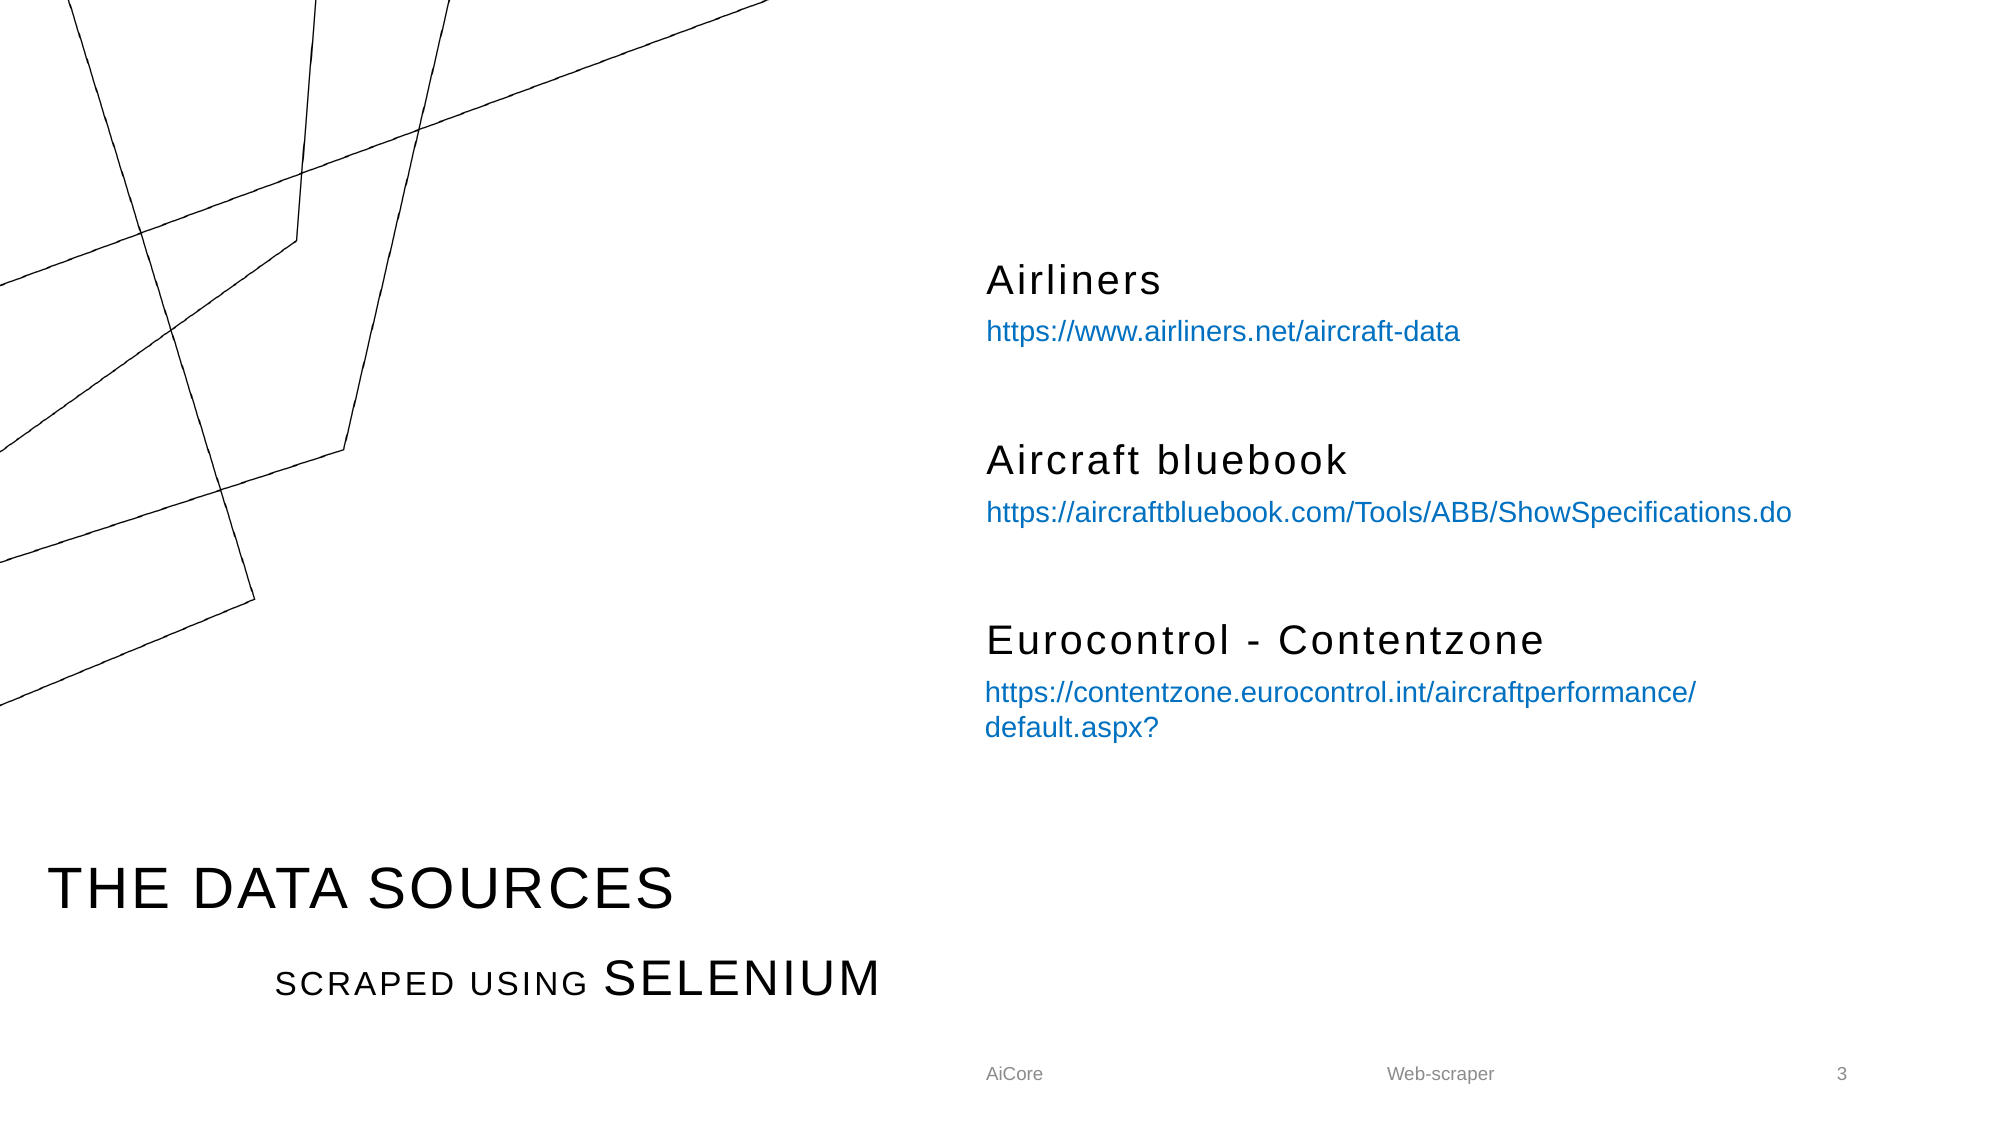

Airliners
https://www.airliners.net/aircraft-data
Aircraft bluebook
https://aircraftbluebook.com/Tools/ABB/ShowSpecifications.do
Eurocontrol - Contentzone
https://contentzone.eurocontrol.int/aircraftperformance/default.aspx?
# The Data sources
Scraped Using Selenium
AiCore
Web-scraper
3